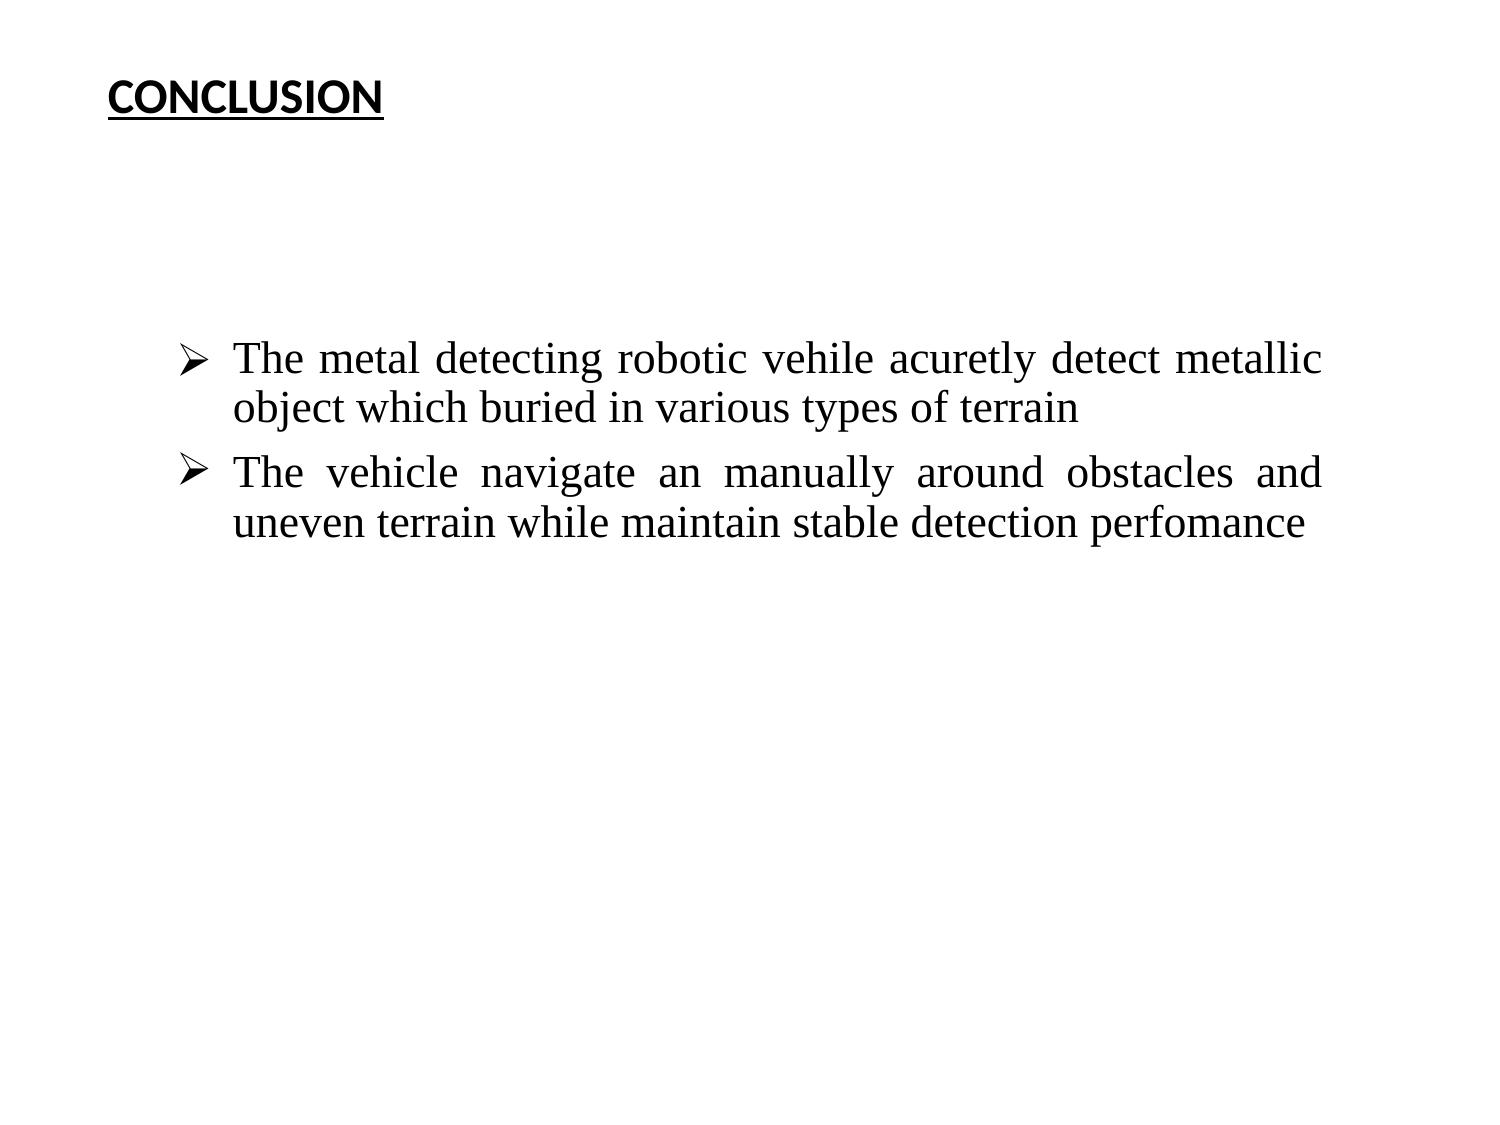

# CONCLUSION
The metal detecting robotic vehile acuretly detect metallic object which buried in various types of terrain
The vehicle navigate an manually around obstacles and uneven terrain while maintain stable detection perfomance